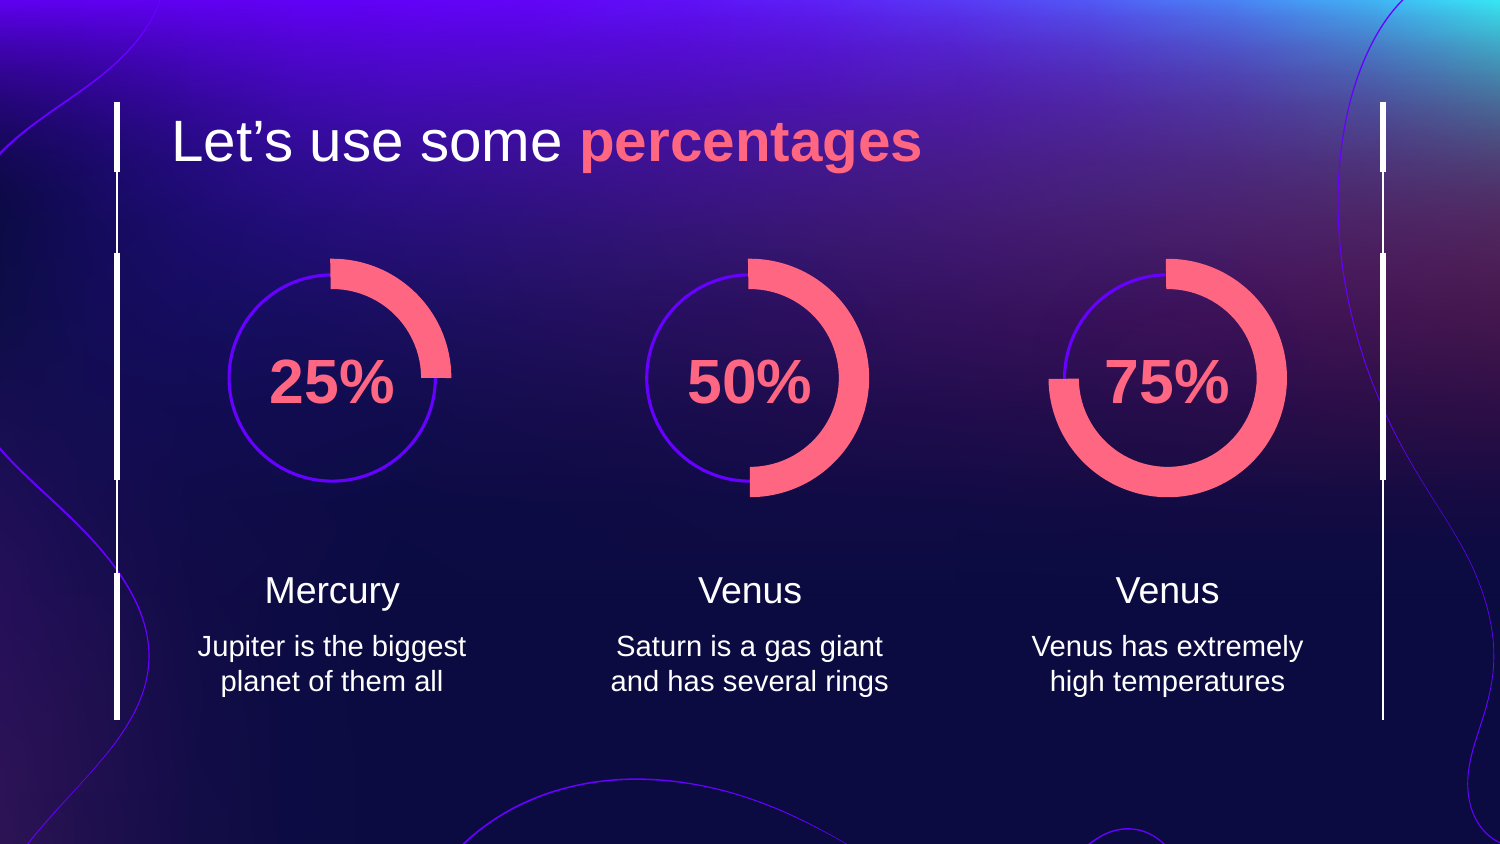

Let’s use some percentages

# 25%
50%
75%
Mercury
Venus
Venus
Jupiter is the biggest planet of them all
Saturn is a gas giant and has several rings
Venus has extremely high temperatures